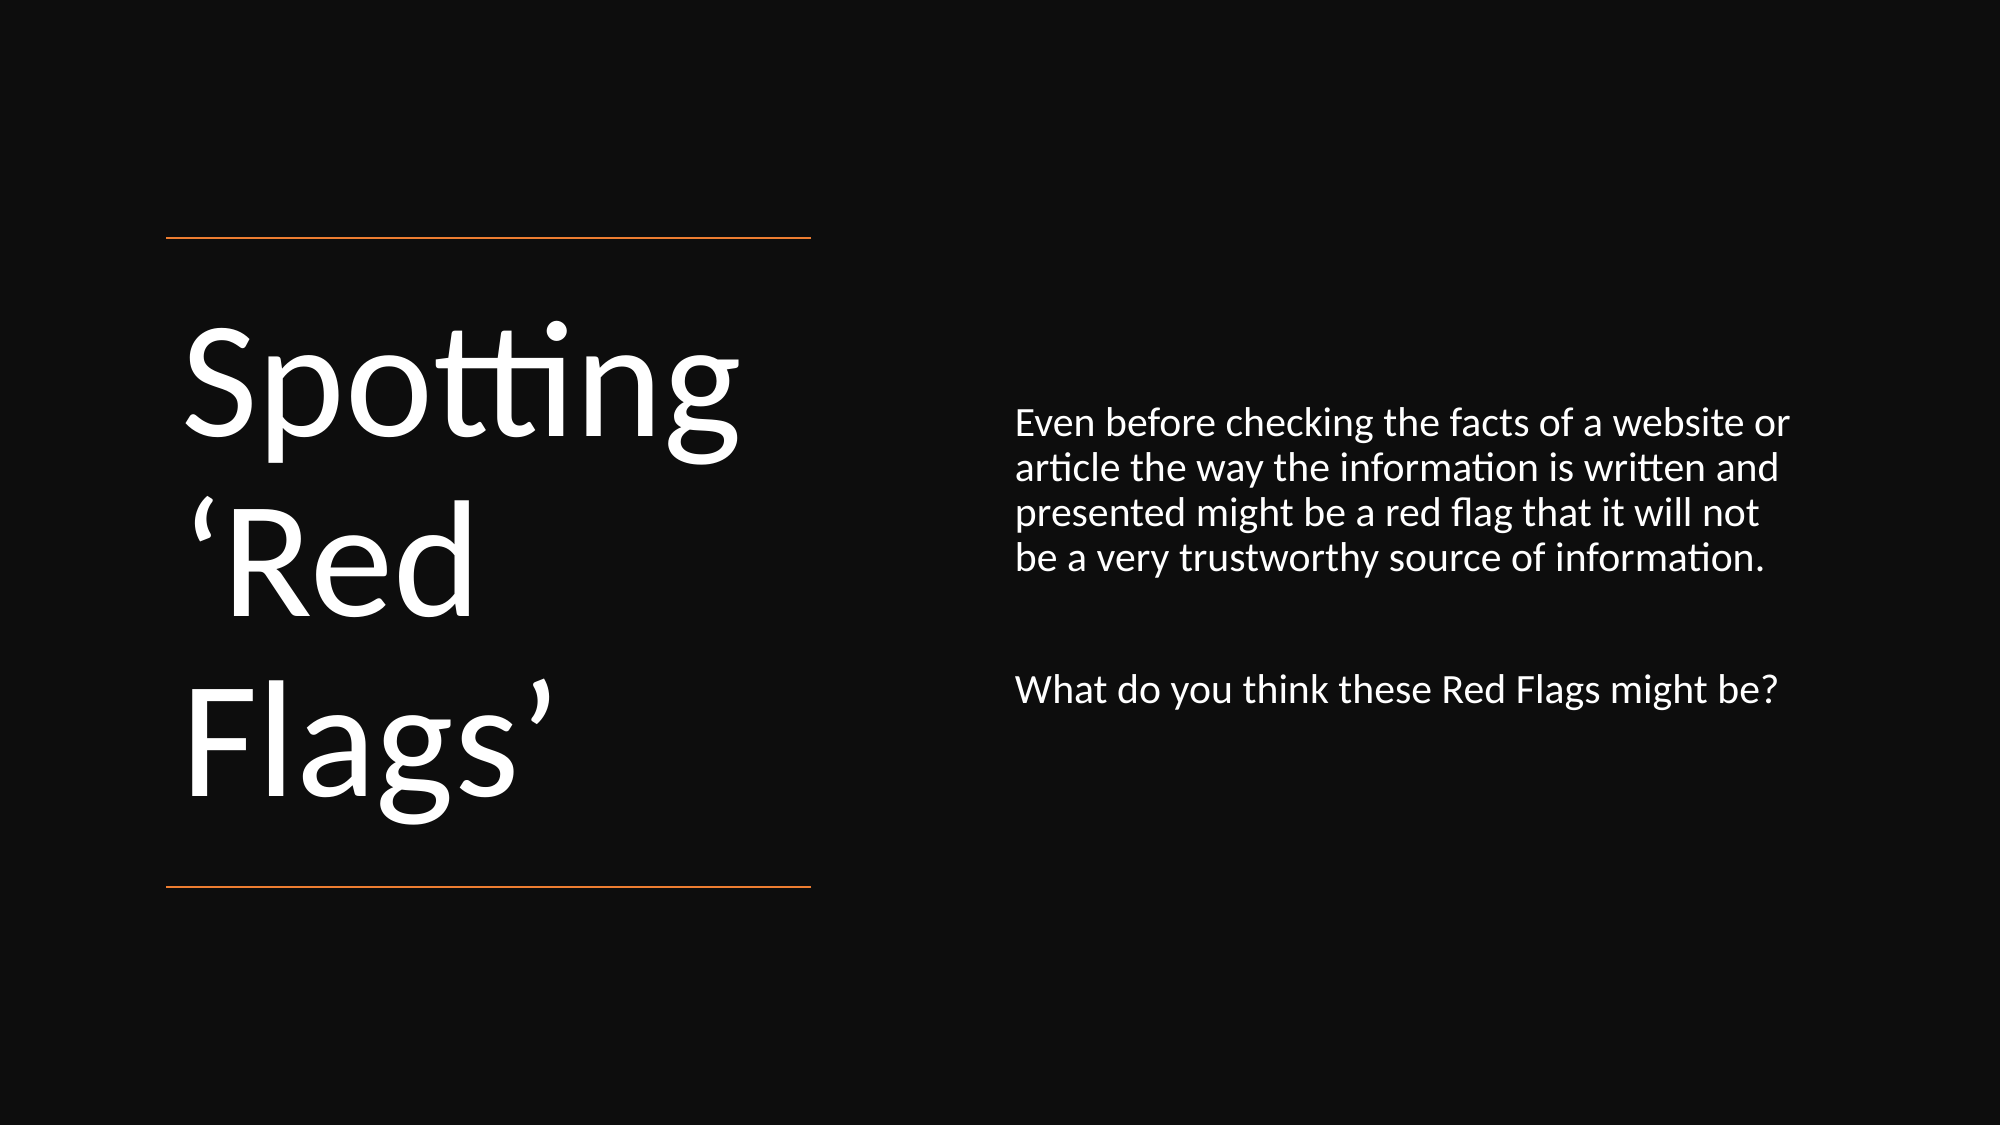

Even before checking the facts of a website or article the way the information is written and presented might be a red flag that it will not be a very trustworthy source of information.

What do you think these Red Flags might be?
# Spotting ‘Red Flags’